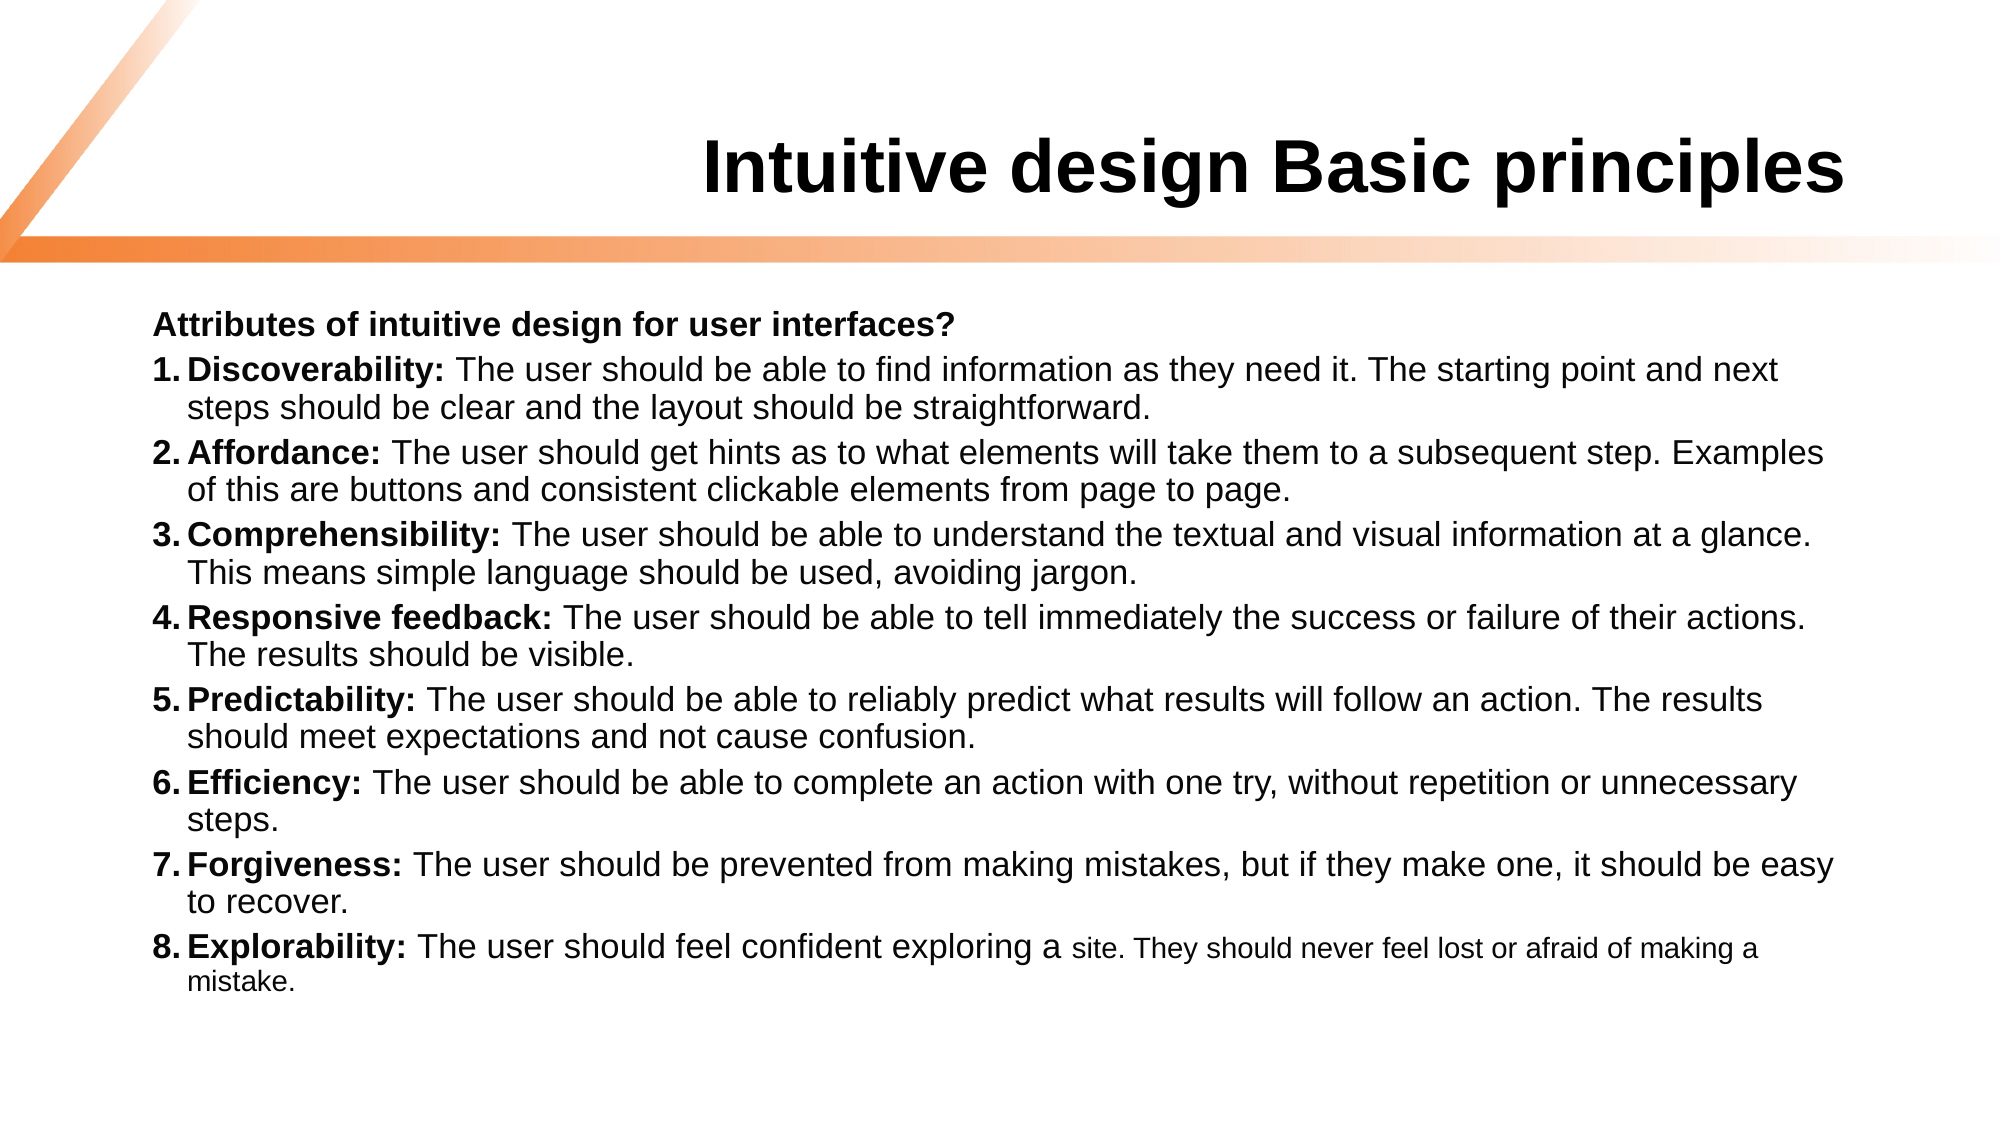

# Intuitive design Basic principles
Attributes of intuitive design for user interfaces?
Discoverability: The user should be able to find information as they need it. The starting point and next steps should be clear and the layout should be straightforward.
Affordance: The user should get hints as to what elements will take them to a subsequent step. Examples of this are buttons and consistent clickable elements from page to page.
Comprehensibility: The user should be able to understand the textual and visual information at a glance. This means simple language should be used, avoiding jargon.
Responsive feedback: The user should be able to tell immediately the success or failure of their actions. The results should be visible.
Predictability: The user should be able to reliably predict what results will follow an action. The results should meet expectations and not cause confusion.
Efficiency: The user should be able to complete an action with one try, without repetition or unnecessary steps.
Forgiveness: The user should be prevented from making mistakes, but if they make one, it should be easy to recover.
Explorability: The user should feel confident exploring a site. They should never feel lost or afraid of making a mistake.